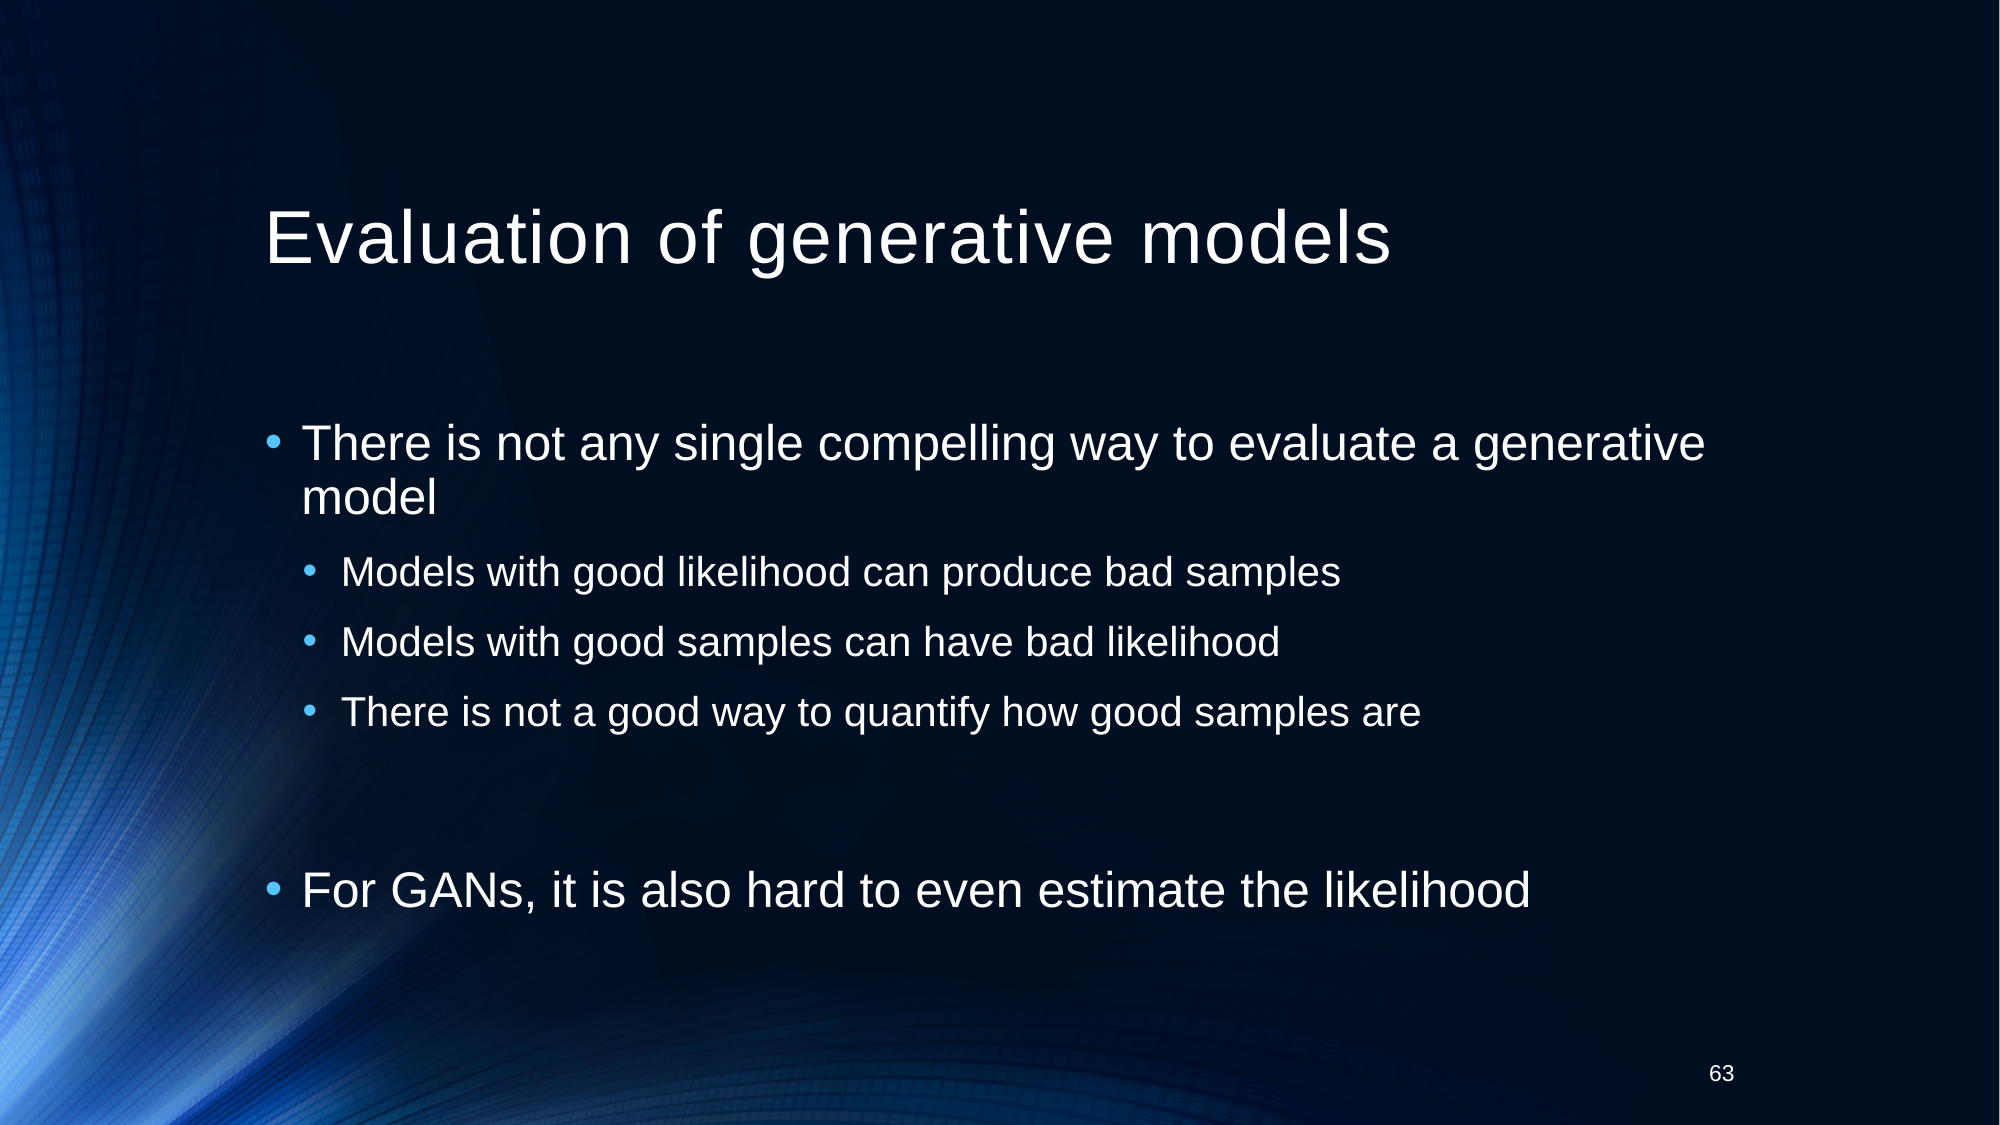

# Evaluation of generative models

There is not any single compelling way to evaluate a generative model
Models with good likelihood can produce bad samples
Models with good samples can have bad likelihood
There is not a good way to quantify how good samples are

For GANs, it is also hard to even estimate the likelihood
63